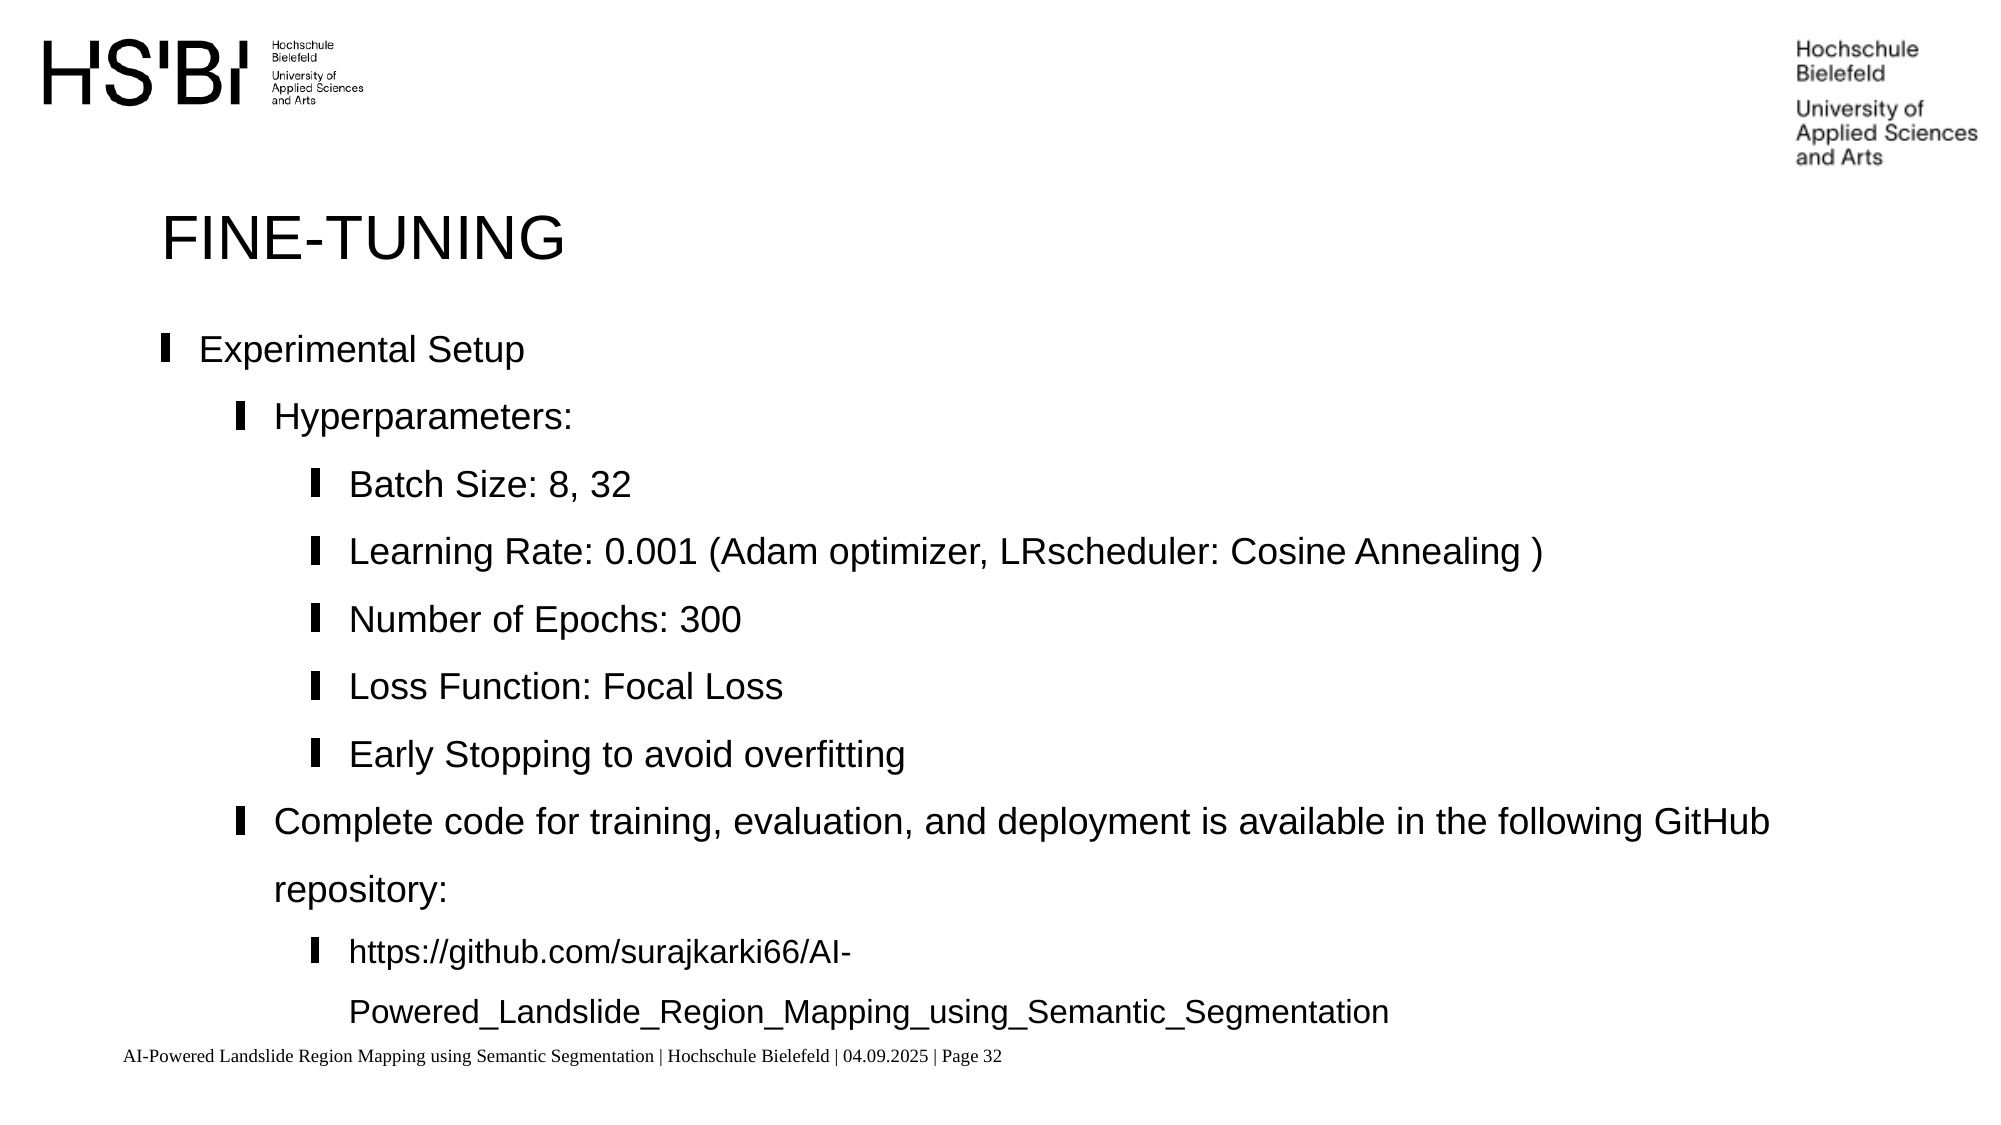

fine-tuning
Experimental Setup
Hyperparameters:
Batch Size: 8, 32
Learning Rate: 0.001 (Adam optimizer, LRscheduler: Cosine Annealing )
Number of Epochs: 300
Loss Function: Focal Loss
Early Stopping to avoid overfitting
Complete code for training, evaluation, and deployment is available in the following GitHub repository:
https://github.com/surajkarki66/AI-Powered_Landslide_Region_Mapping_using_Semantic_Segmentation

AI-Powered Landslide Region Mapping using Semantic Segmentation | Hochschule Bielefeld | 04.09.2025 | Page 32